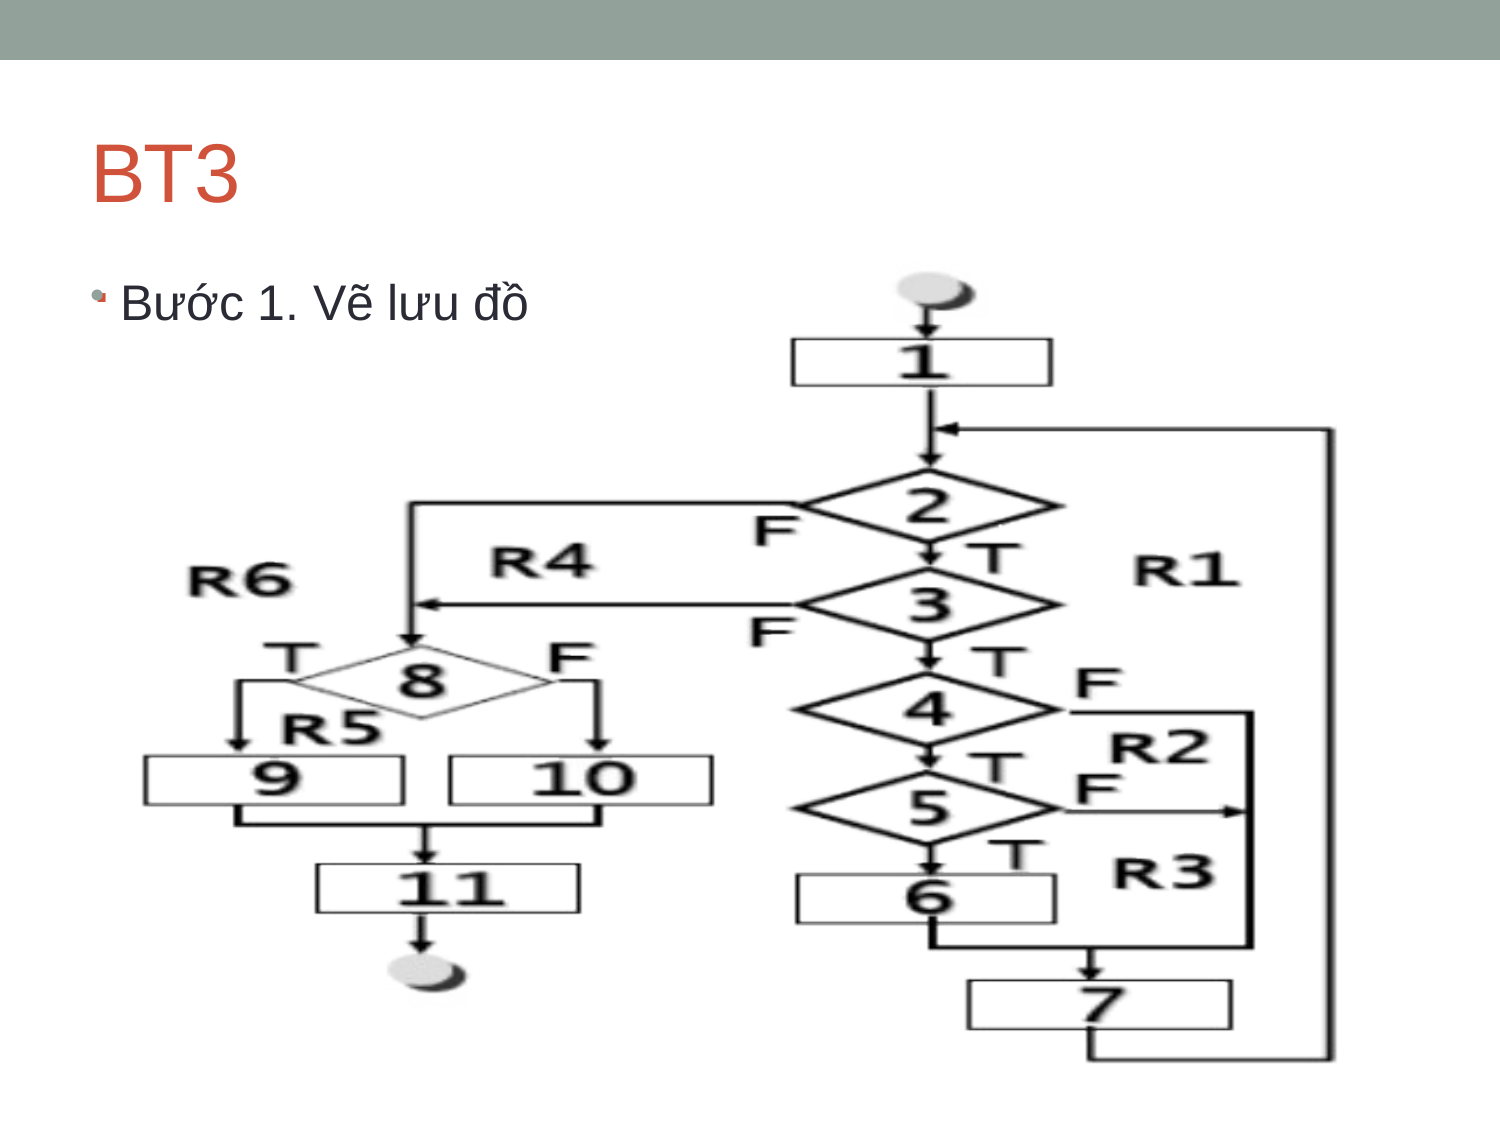

# BT3.

Bước 1. Vẽ lưu đồ